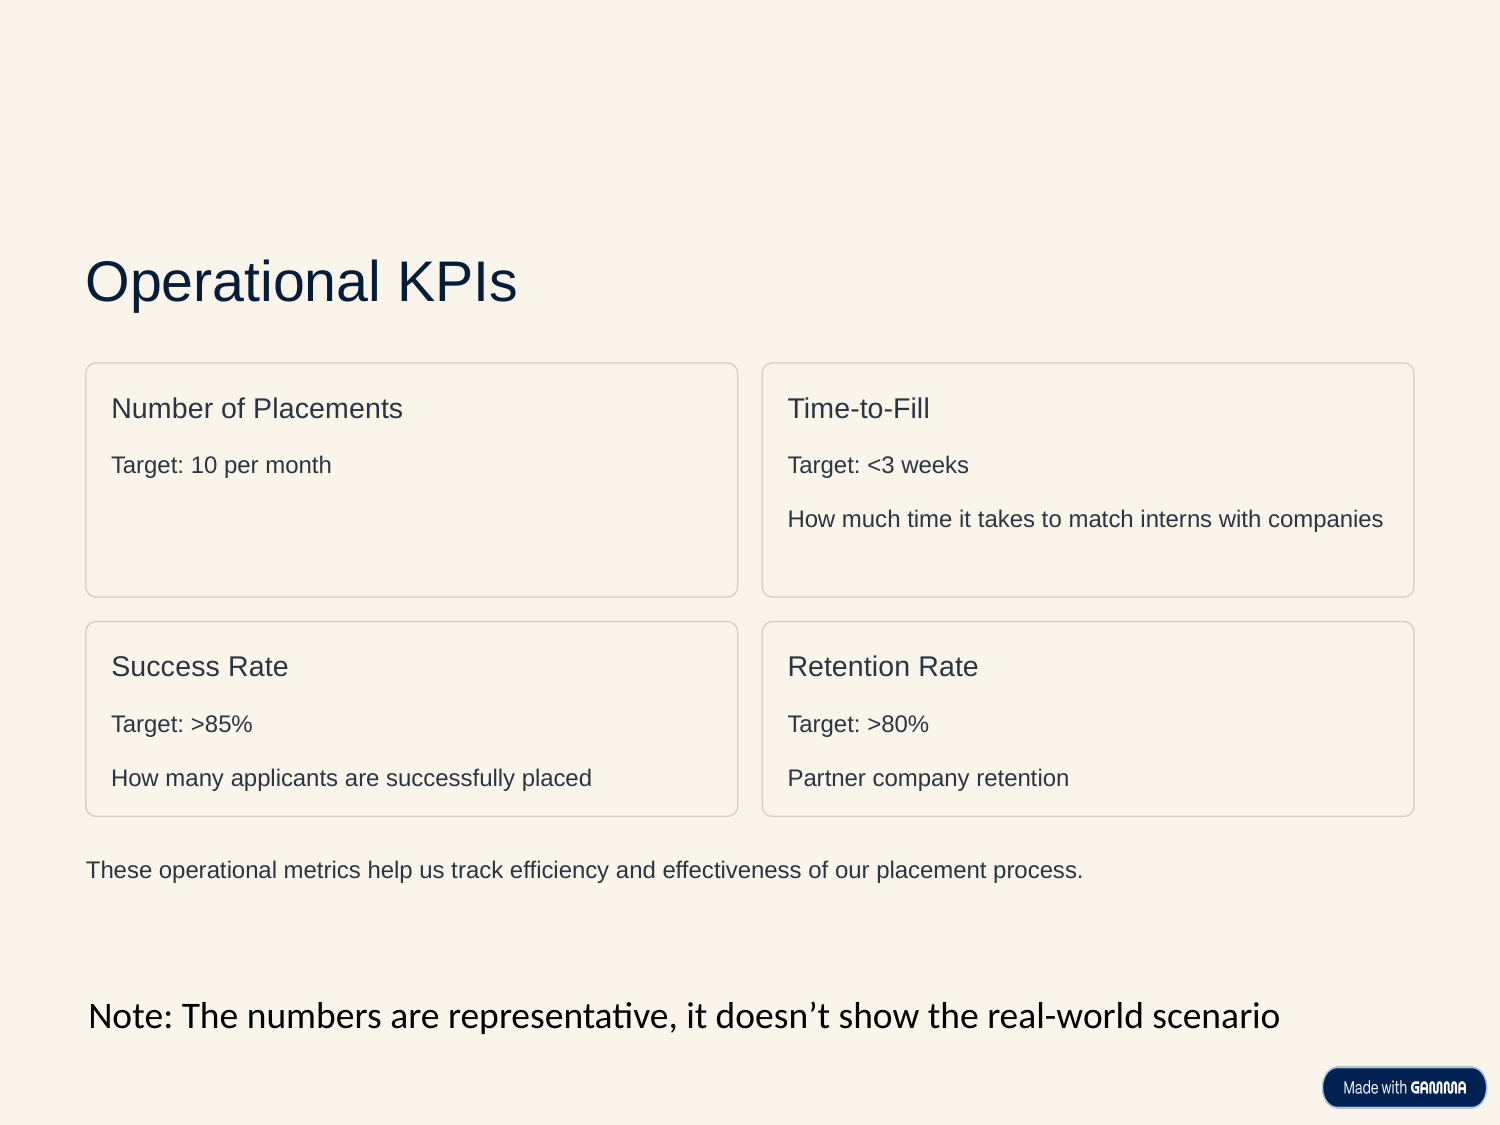

Operational KPIs

Number of Placements
Time-to-Fill
Target: 10 per month
Target: <3 weeks
How much time it takes to match interns with companies

Success Rate
Retention Rate
Target: >85%
Target: >80%
How many applicants are successfully placed
Partner company retention
These operational metrics help us track efficiency and effectiveness of our placement process.
Note: The numbers are representative, it doesn’t show the real-world scenario